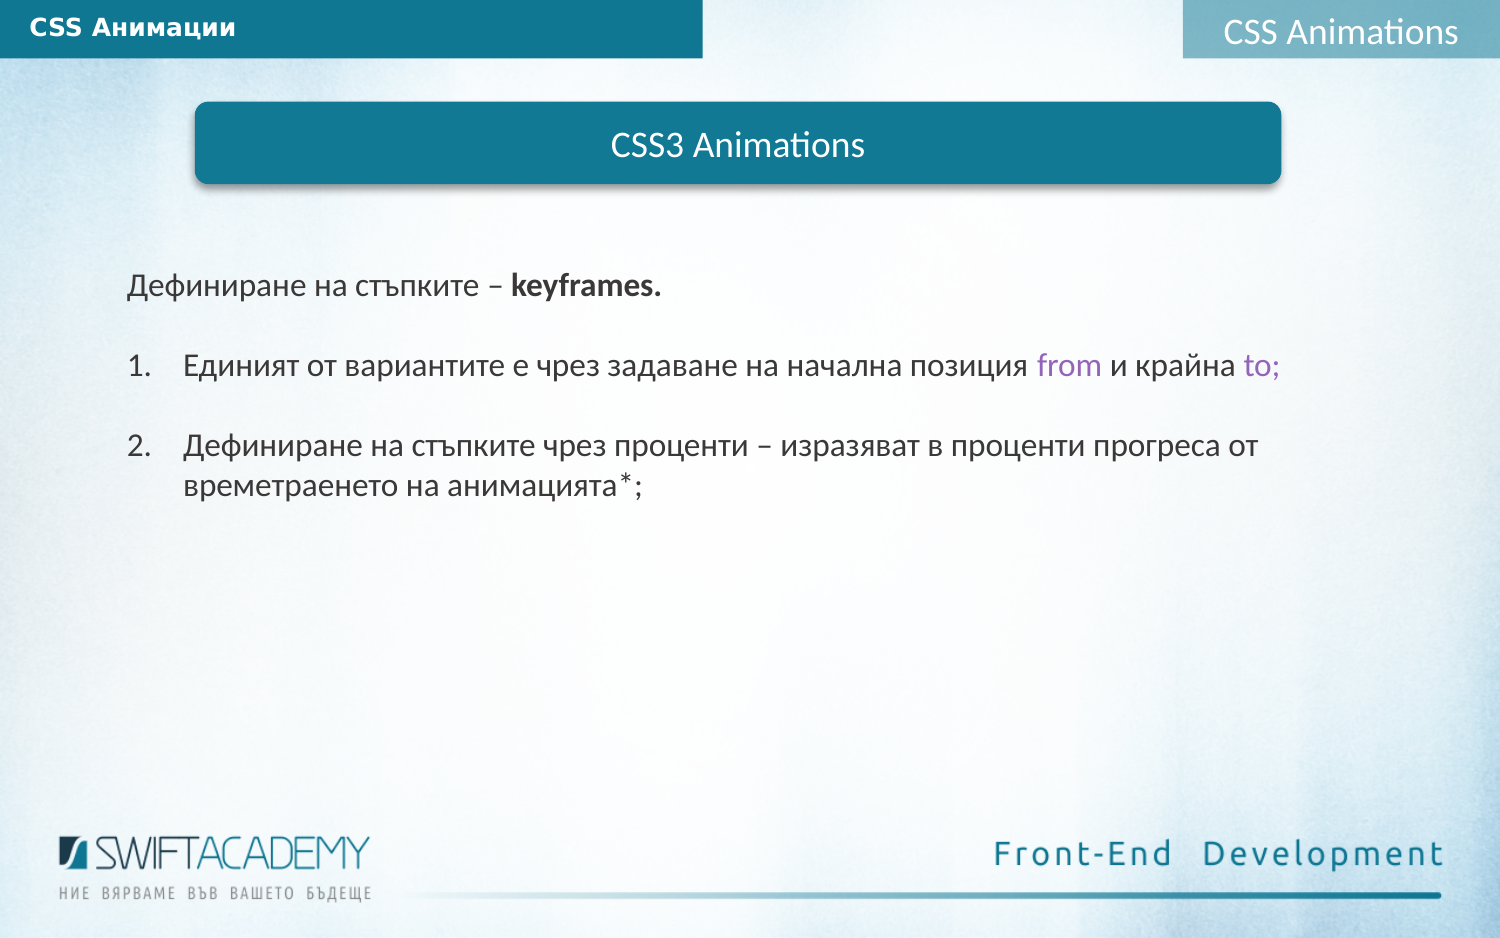

CSS Animations
CSS Анимации
CSS3 Animations
Дефиниране на стъпките – keyframes.

Единият от вариантите е чрез задаване на начална позиция from и крайна to;

Дефиниране на стъпките чрез проценти – изразяват в проценти прогреса от времетраенето на анимацията*;